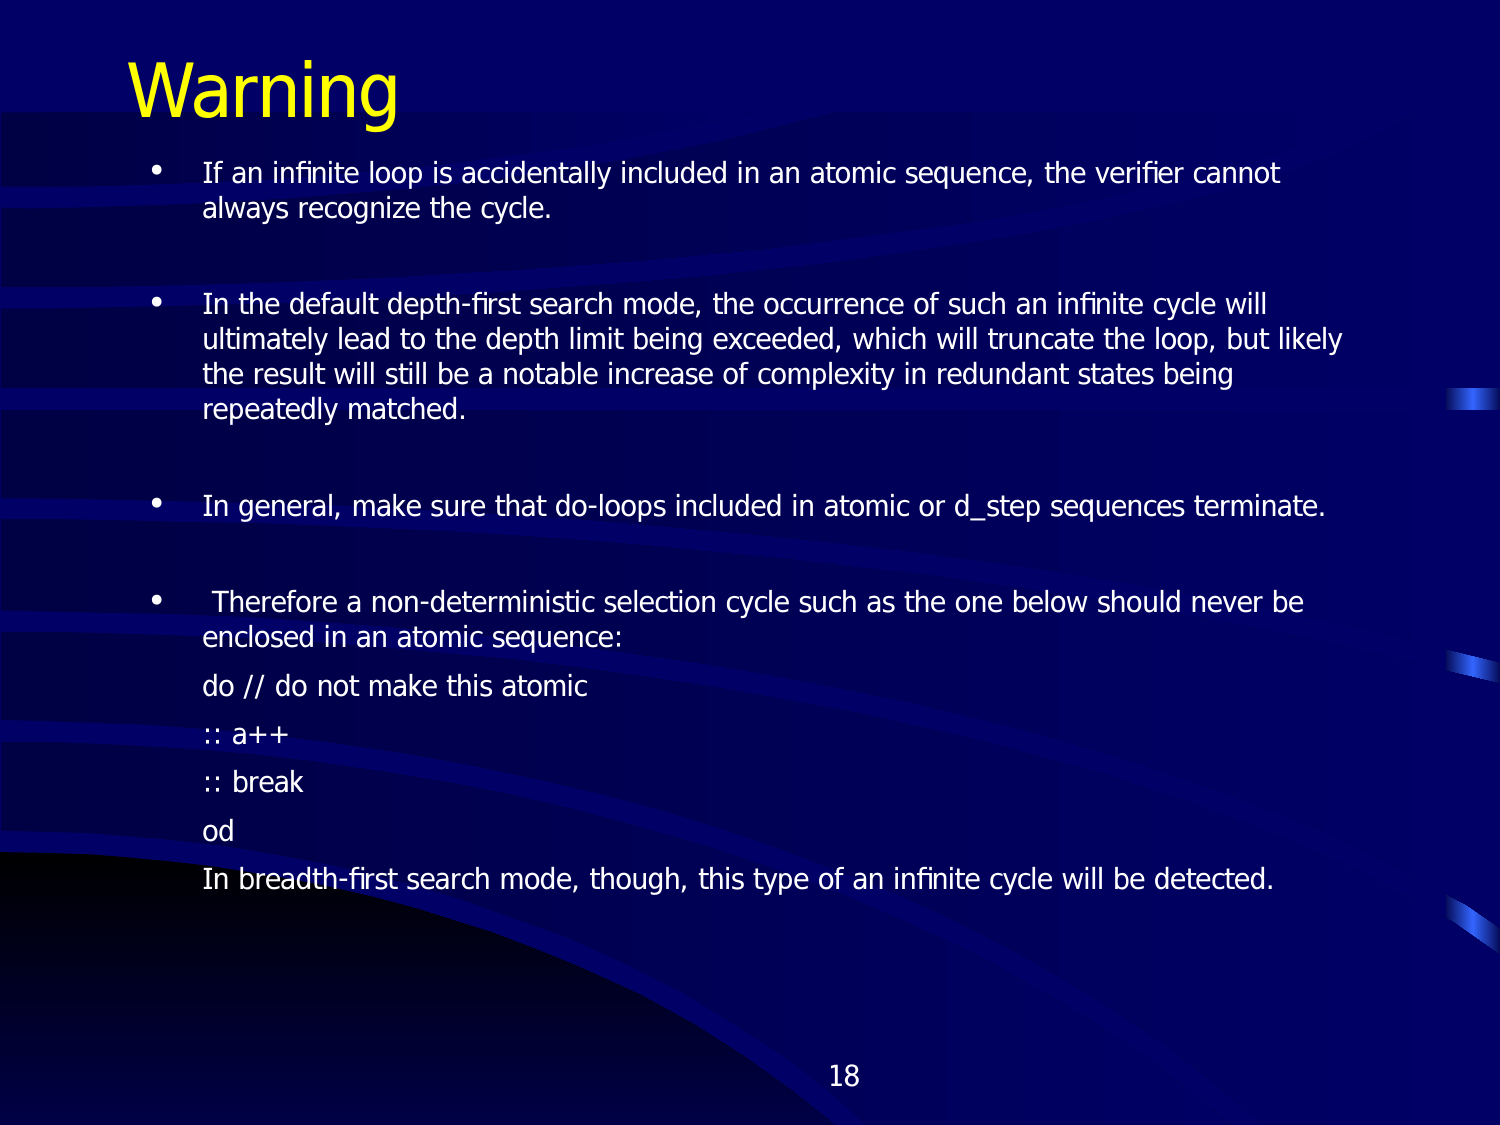

# Warning
If an infinite loop is accidentally included in an atomic sequence, the verifier cannot always recognize the cycle.

In the default depth-first search mode, the occurrence of such an infinite cycle will ultimately lead to the depth limit being exceeded, which will truncate the loop, but likely the result will still be a notable increase of complexity in redundant states being repeatedly matched.

In general, make sure that do-loops included in atomic or d_step sequences terminate.

 Therefore a non-deterministic selection cycle such as the one below should never be enclosed in an atomic sequence:
do // do not make this atomic
:: a++
:: break
od
In breadth-first search mode, though, this type of an infinite cycle will be detected.

18